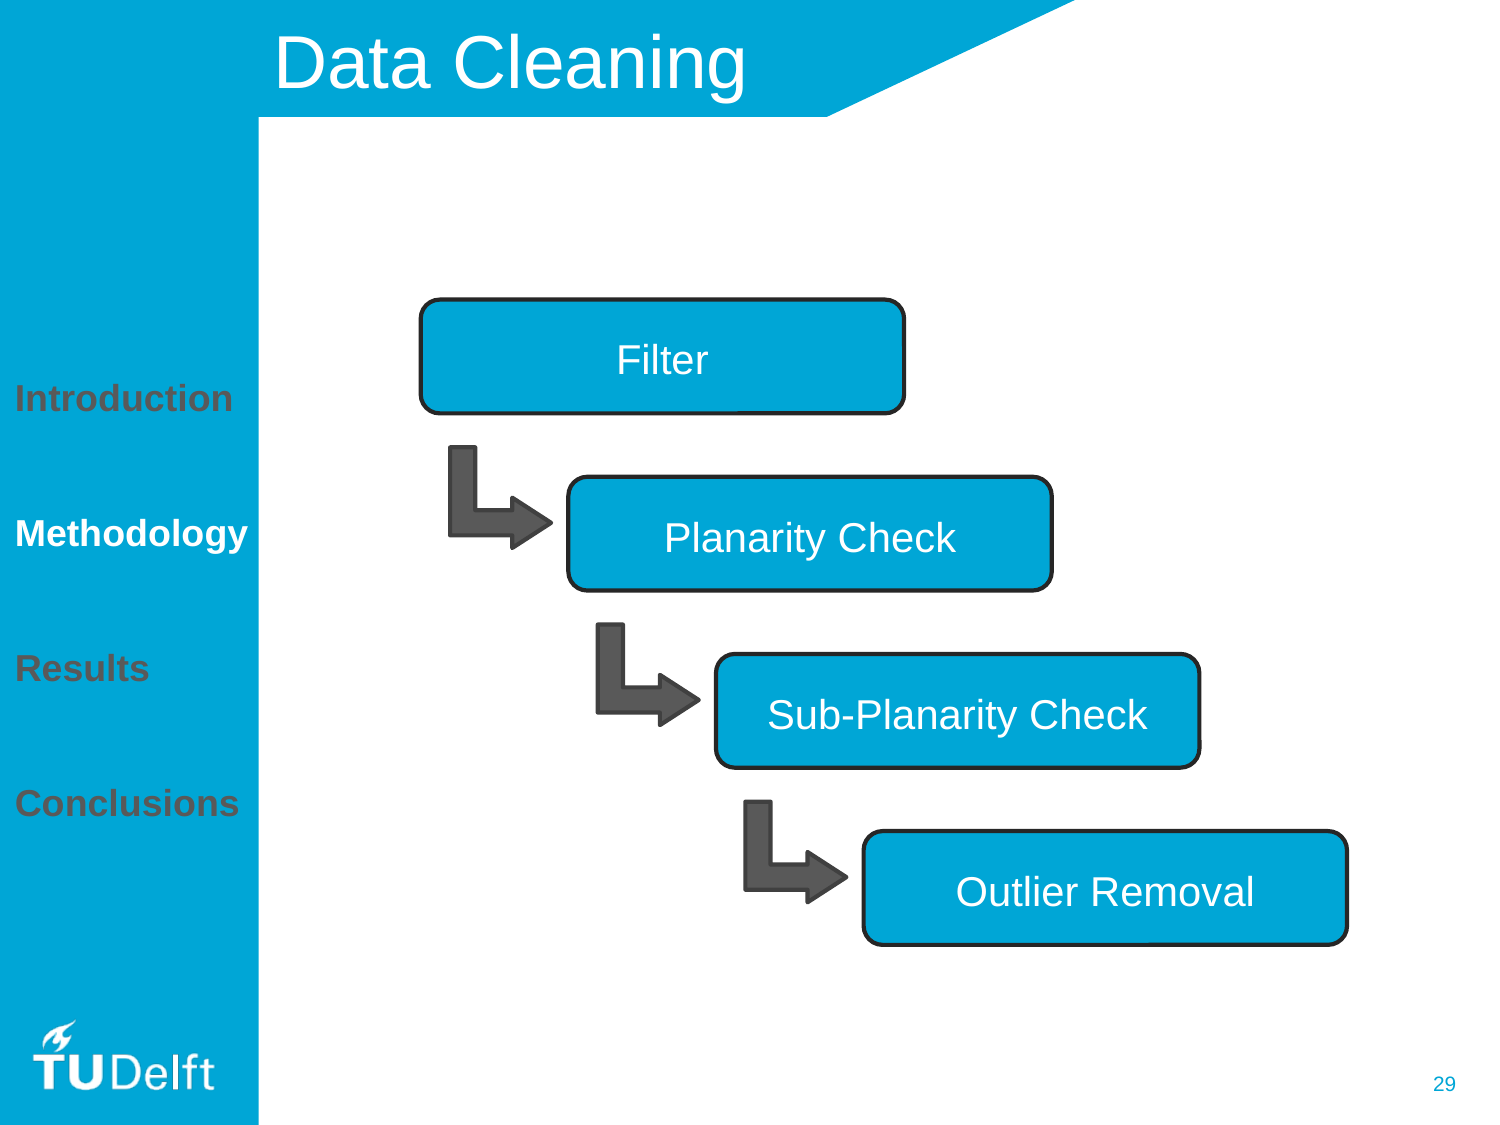

Data Cleaning
Filter
Introduction

Methodology

Results

Conclusions

Planarity Check

Sub-Planarity Check

Outlier Removal